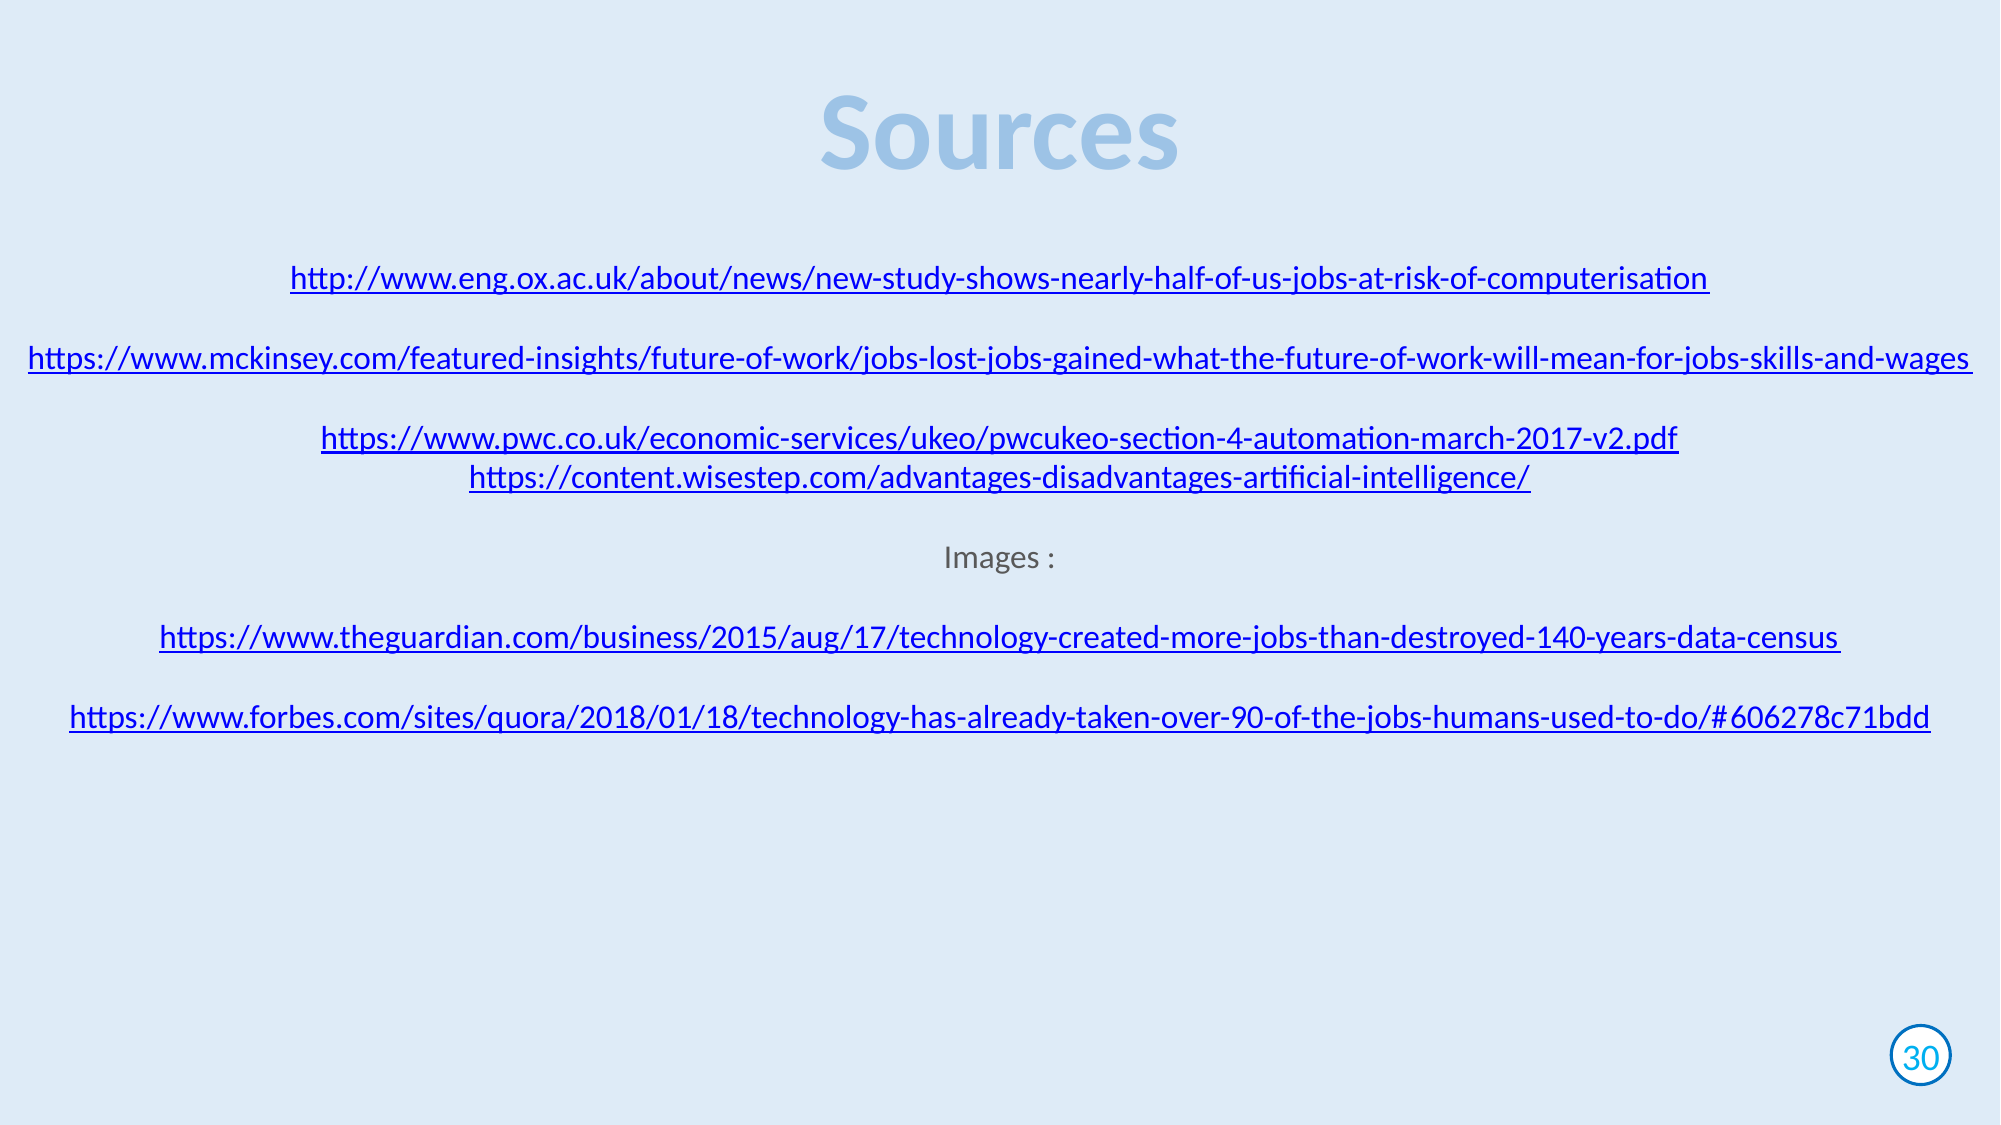

Sources
#
http://www.eng.ox.ac.uk/about/news/new-study-shows-nearly-half-of-us-jobs-at-risk-of-computerisation

https://www.mckinsey.com/featured-insights/future-of-work/jobs-lost-jobs-gained-what-the-future-of-work-will-mean-for-jobs-skills-and-wages

https://www.pwc.co.uk/economic-services/ukeo/pwcukeo-section-4-automation-march-2017-v2.pdf
https://content.wisestep.com/advantages-disadvantages-artificial-intelligence/

Images :

https://www.theguardian.com/business/2015/aug/17/technology-created-more-jobs-than-destroyed-140-years-data-census

https://www.forbes.com/sites/quora/2018/01/18/technology-has-already-taken-over-90-of-the-jobs-humans-used-to-do/#606278c71bdd

30